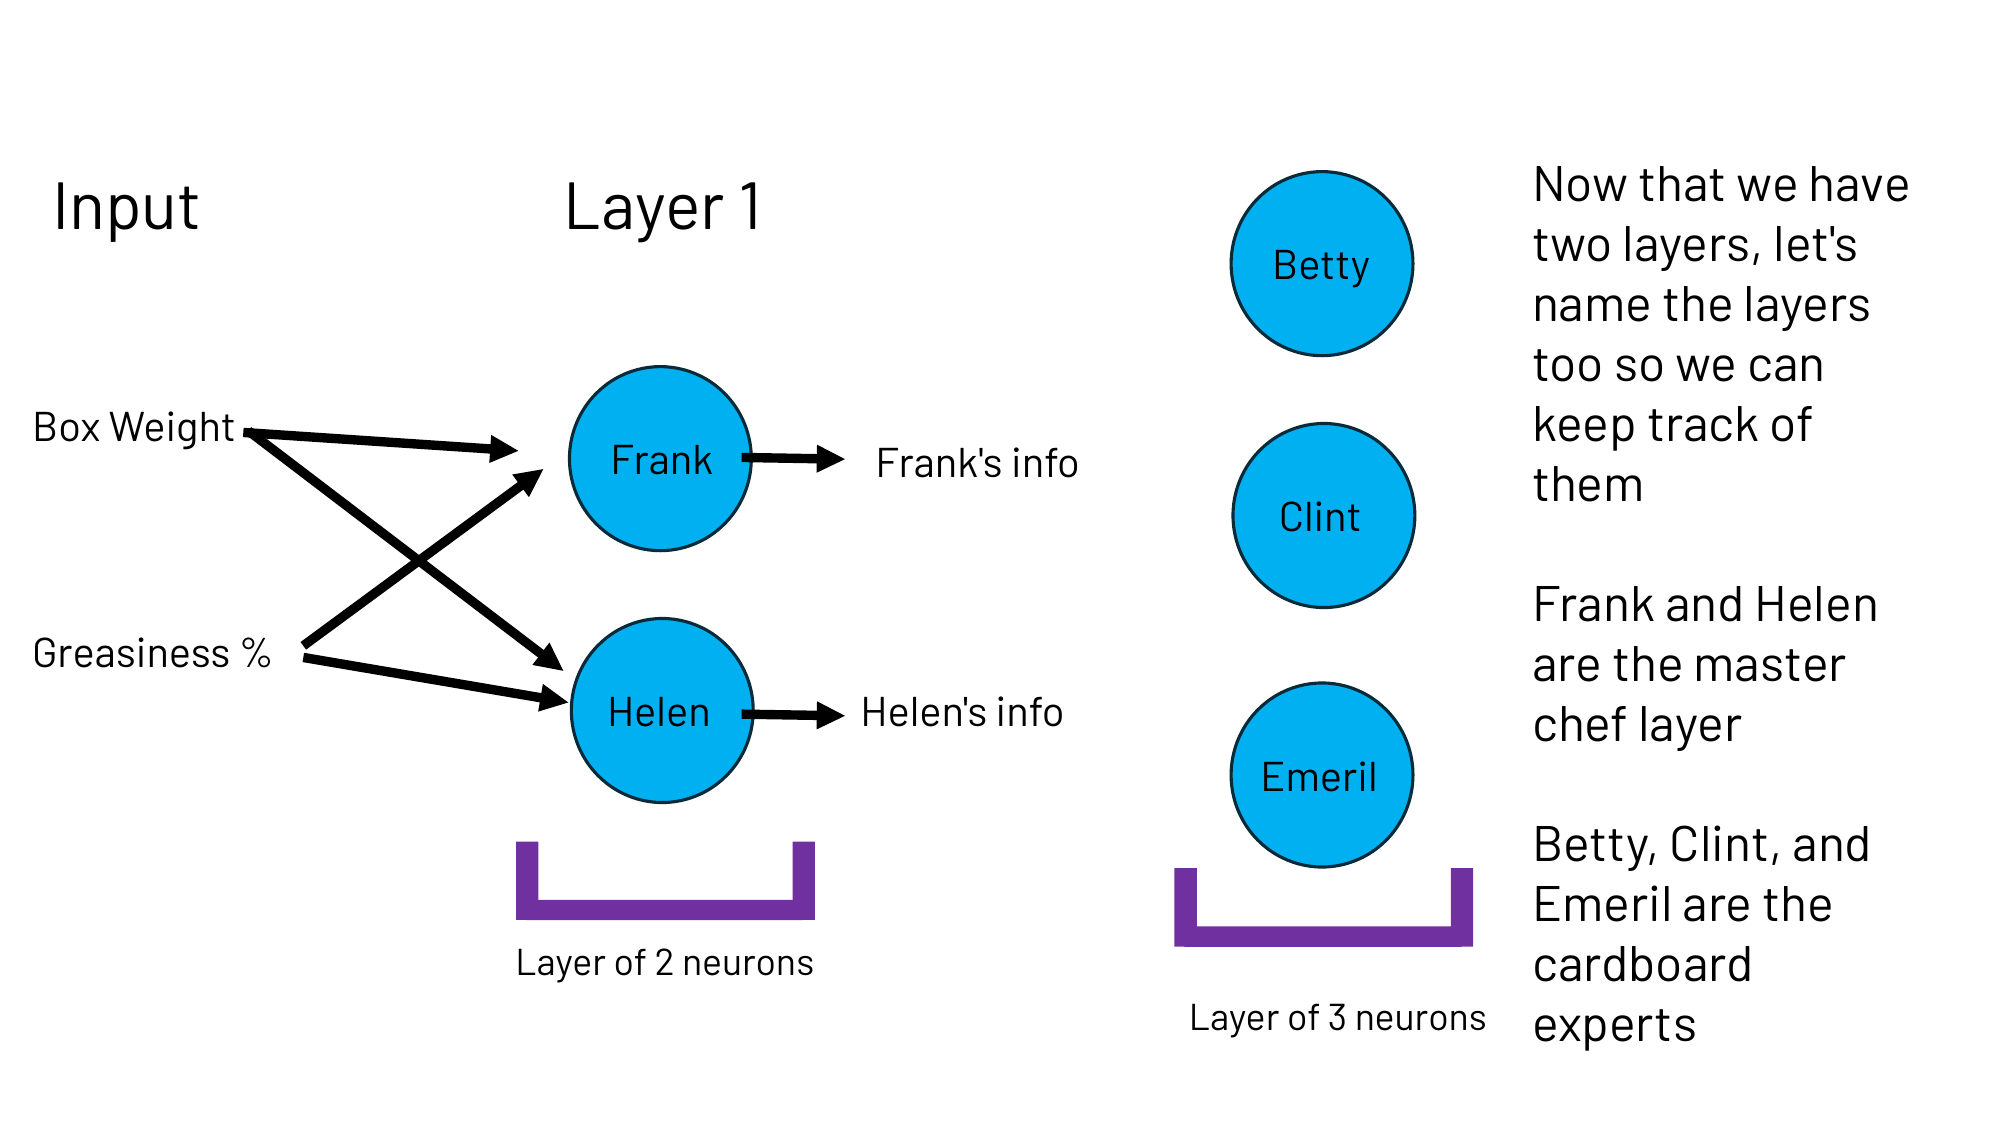

Now that we have two layers, let's name the layers too so we can keep track of them

Frank and Helen are the master chef layer

Betty, Clint, and Emeril are the cardboard experts
Input
Layer 1

Betty

Box Weight

Frank
Frank's info
Clint

Greasiness %
Helen
Helen's info

Emeril

Layer of 2 neurons
Layer of 3 neurons